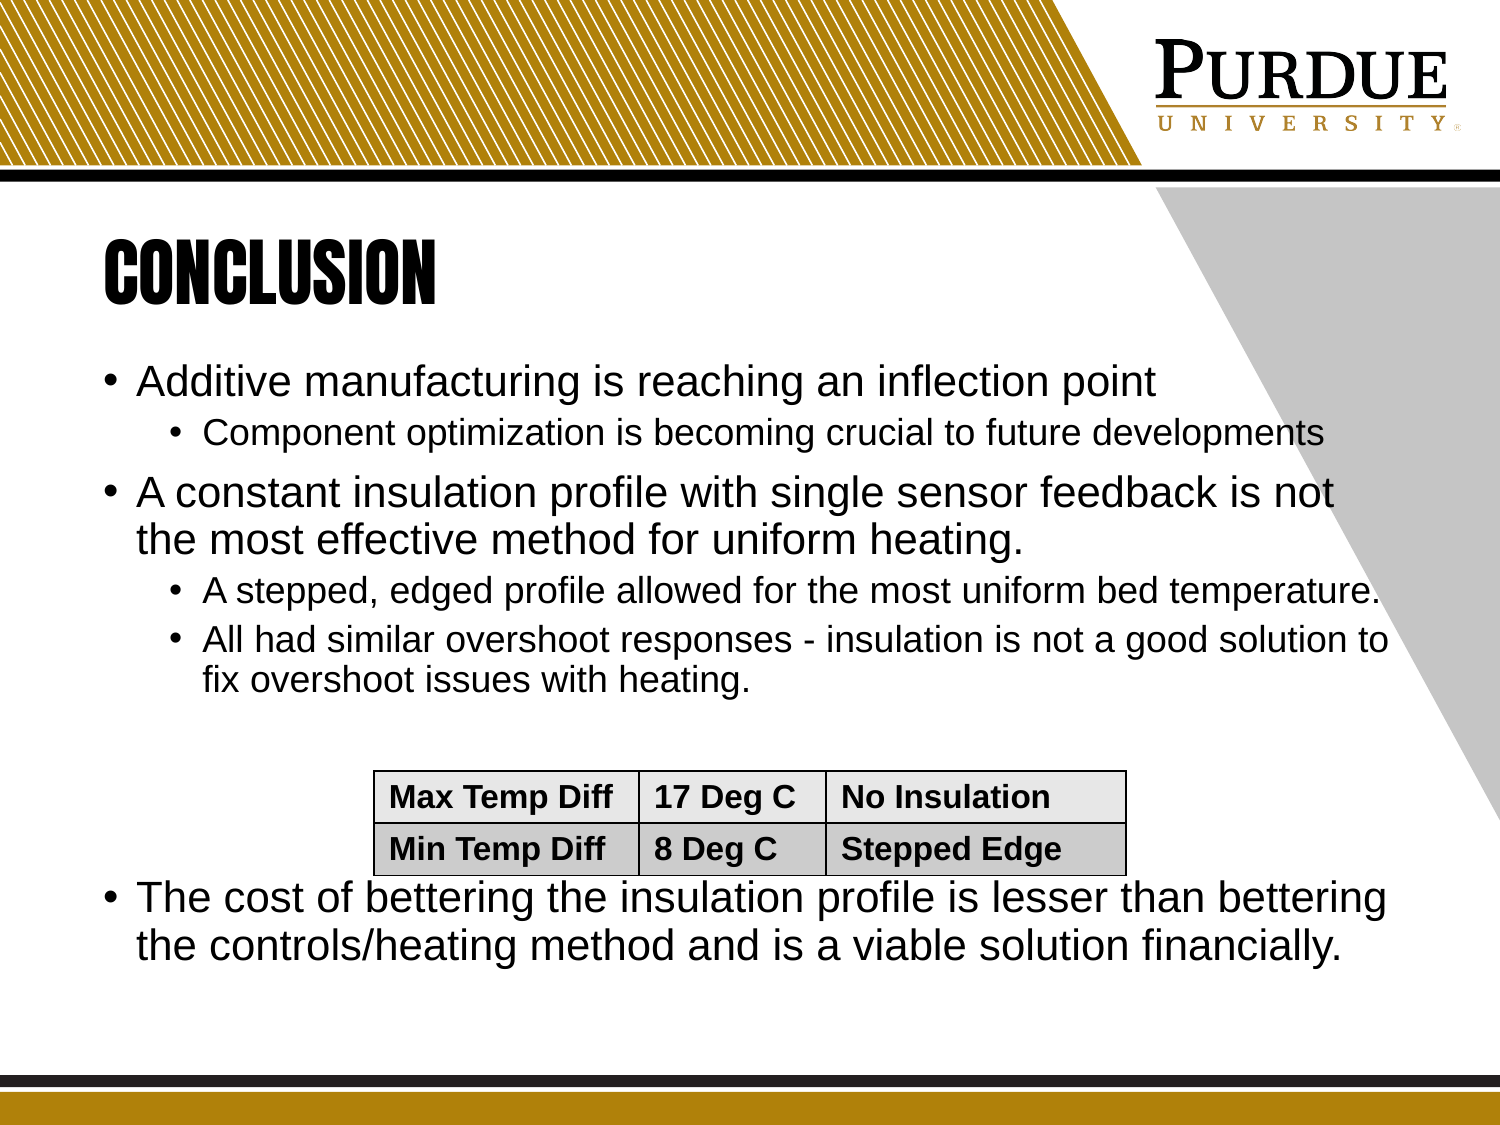

# Conclusion
Additive manufacturing is reaching an inflection point
Component optimization is becoming crucial to future developments
A constant insulation profile with single sensor feedback is not the most effective method for uniform heating.
A stepped, edged profile allowed for the most uniform bed temperature.
All had similar overshoot responses - insulation is not a good solution to fix overshoot issues with heating.

The cost of bettering the insulation profile is lesser than bettering the controls/heating method and is a viable solution financially.
| Max Temp Diff | 17 Deg C | No Insulation |
| --- | --- | --- |
| Min Temp Diff | 8 Deg C | Stepped Edge |